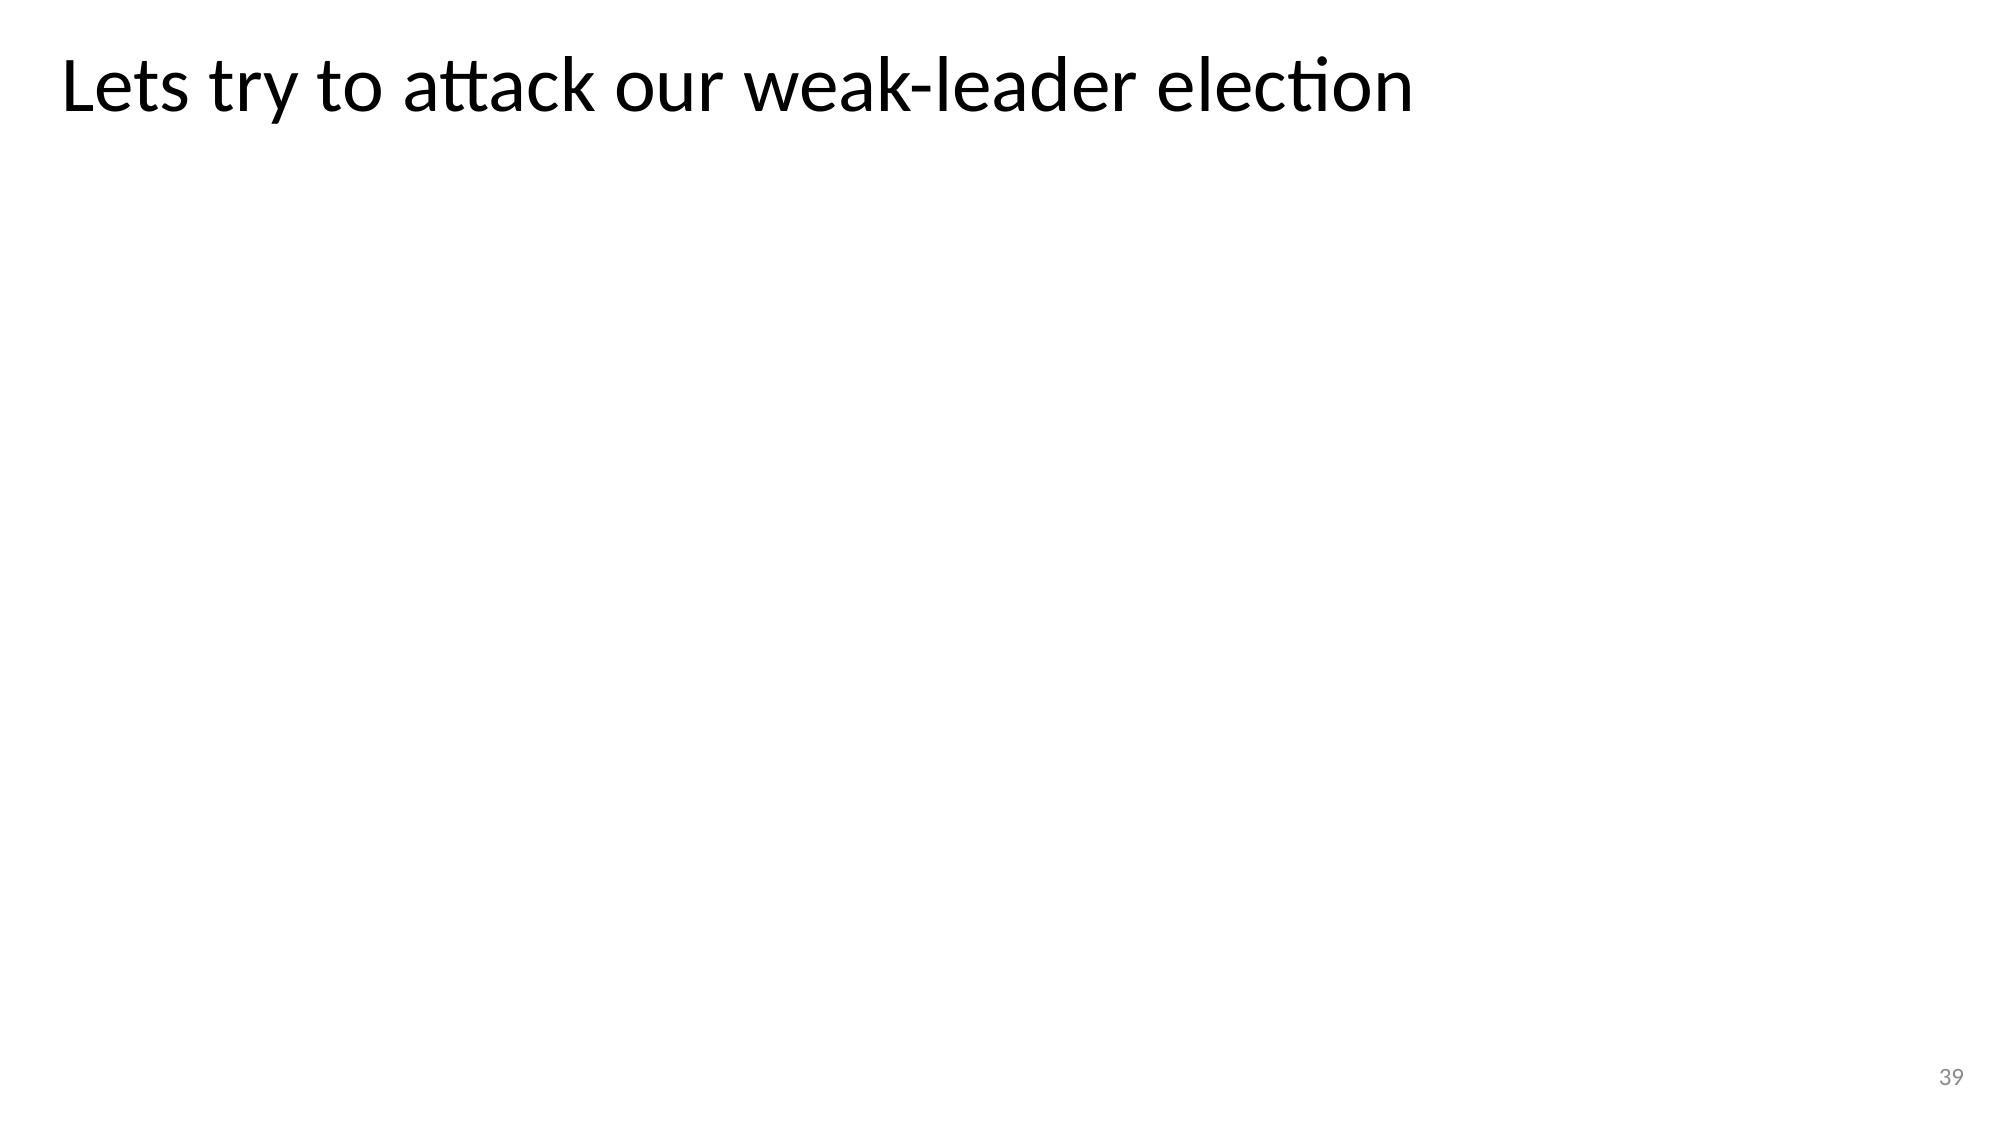

Lets try to attack our weak-leader election
39